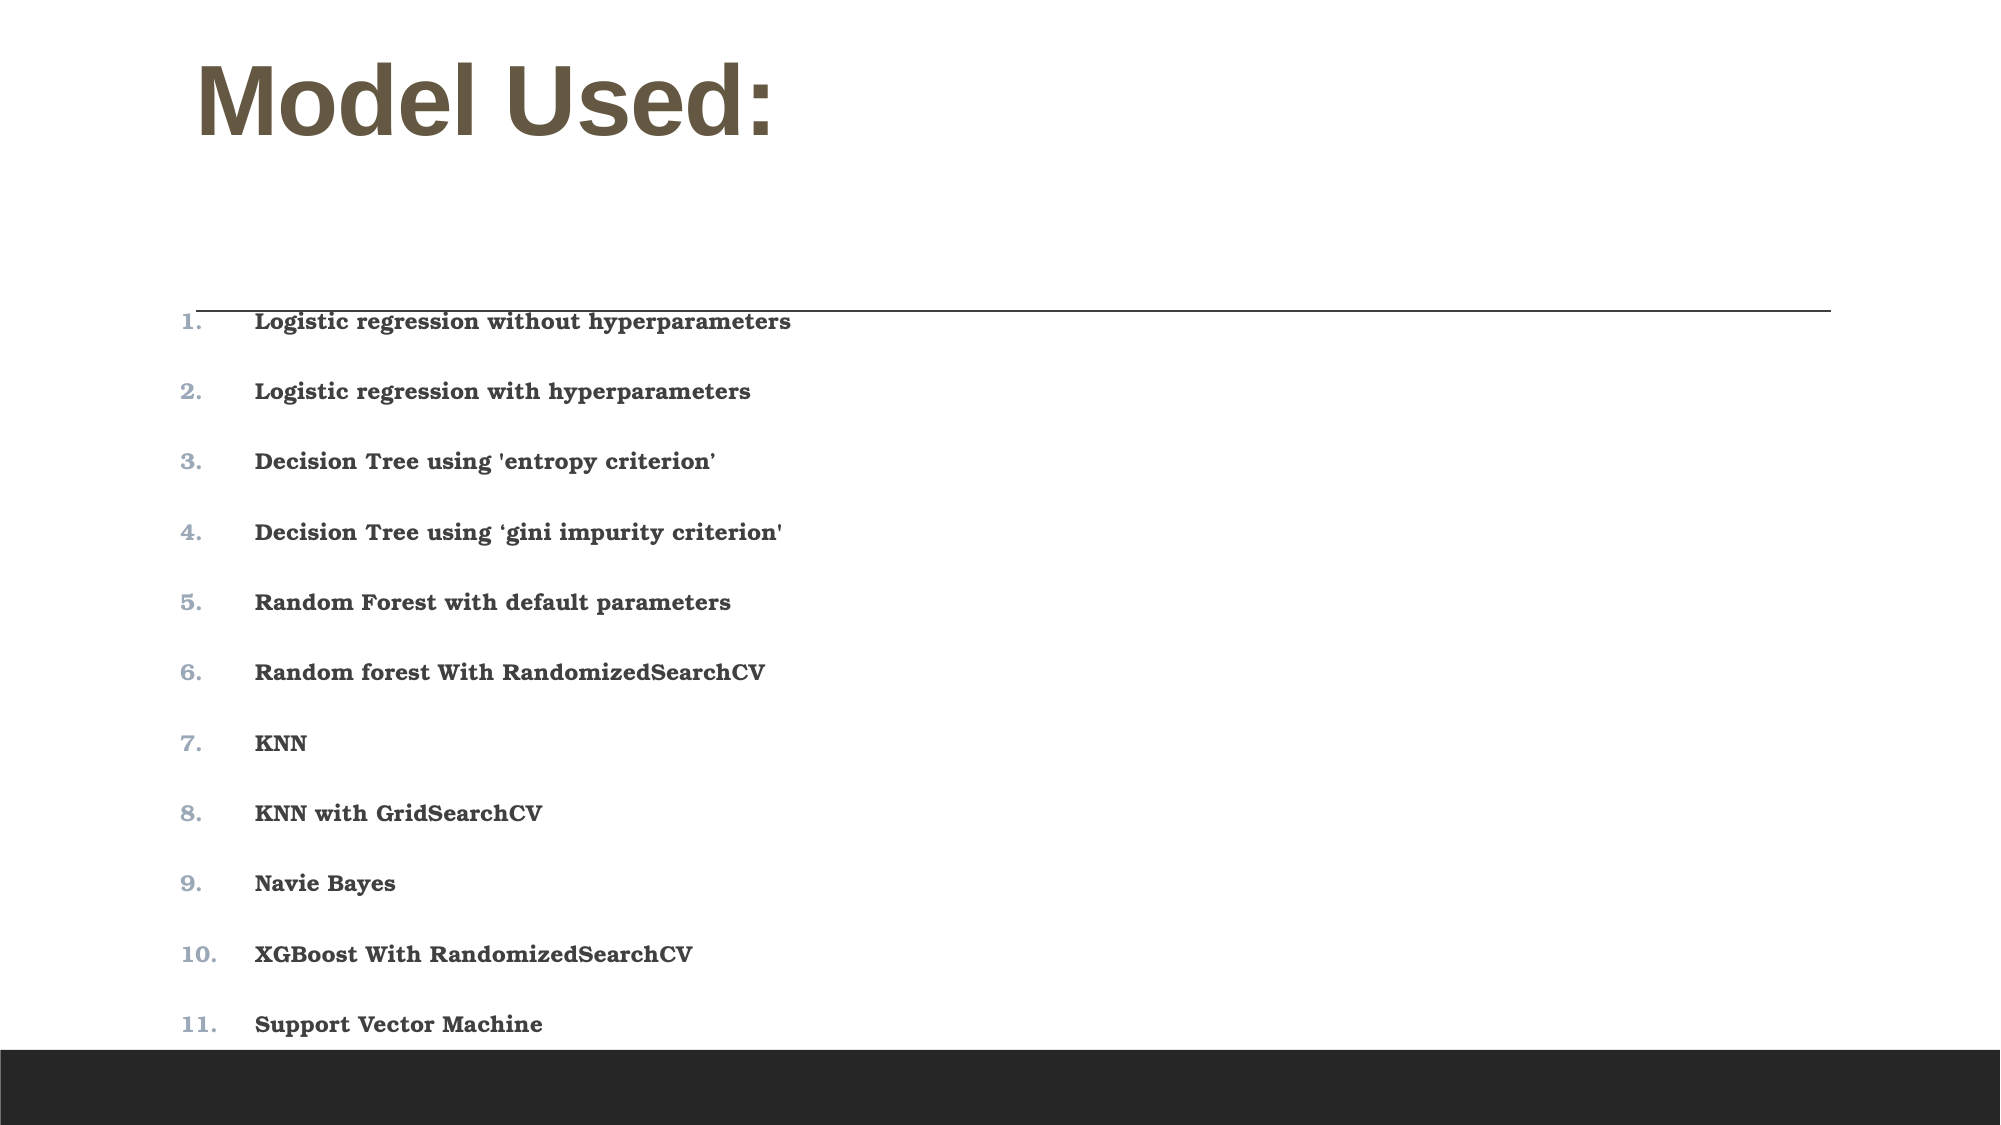

# Model Used:
Logistic regression without hyperparameters
Logistic regression with hyperparameters
Decision Tree using 'entropy criterion’
Decision Tree using ‘gini impurity criterion'
Random Forest with default parameters
Random forest With RandomizedSearchCV
KNN
KNN with GridSearchCV
Navie Bayes
XGBoost With RandomizedSearchCV
Support Vector Machine